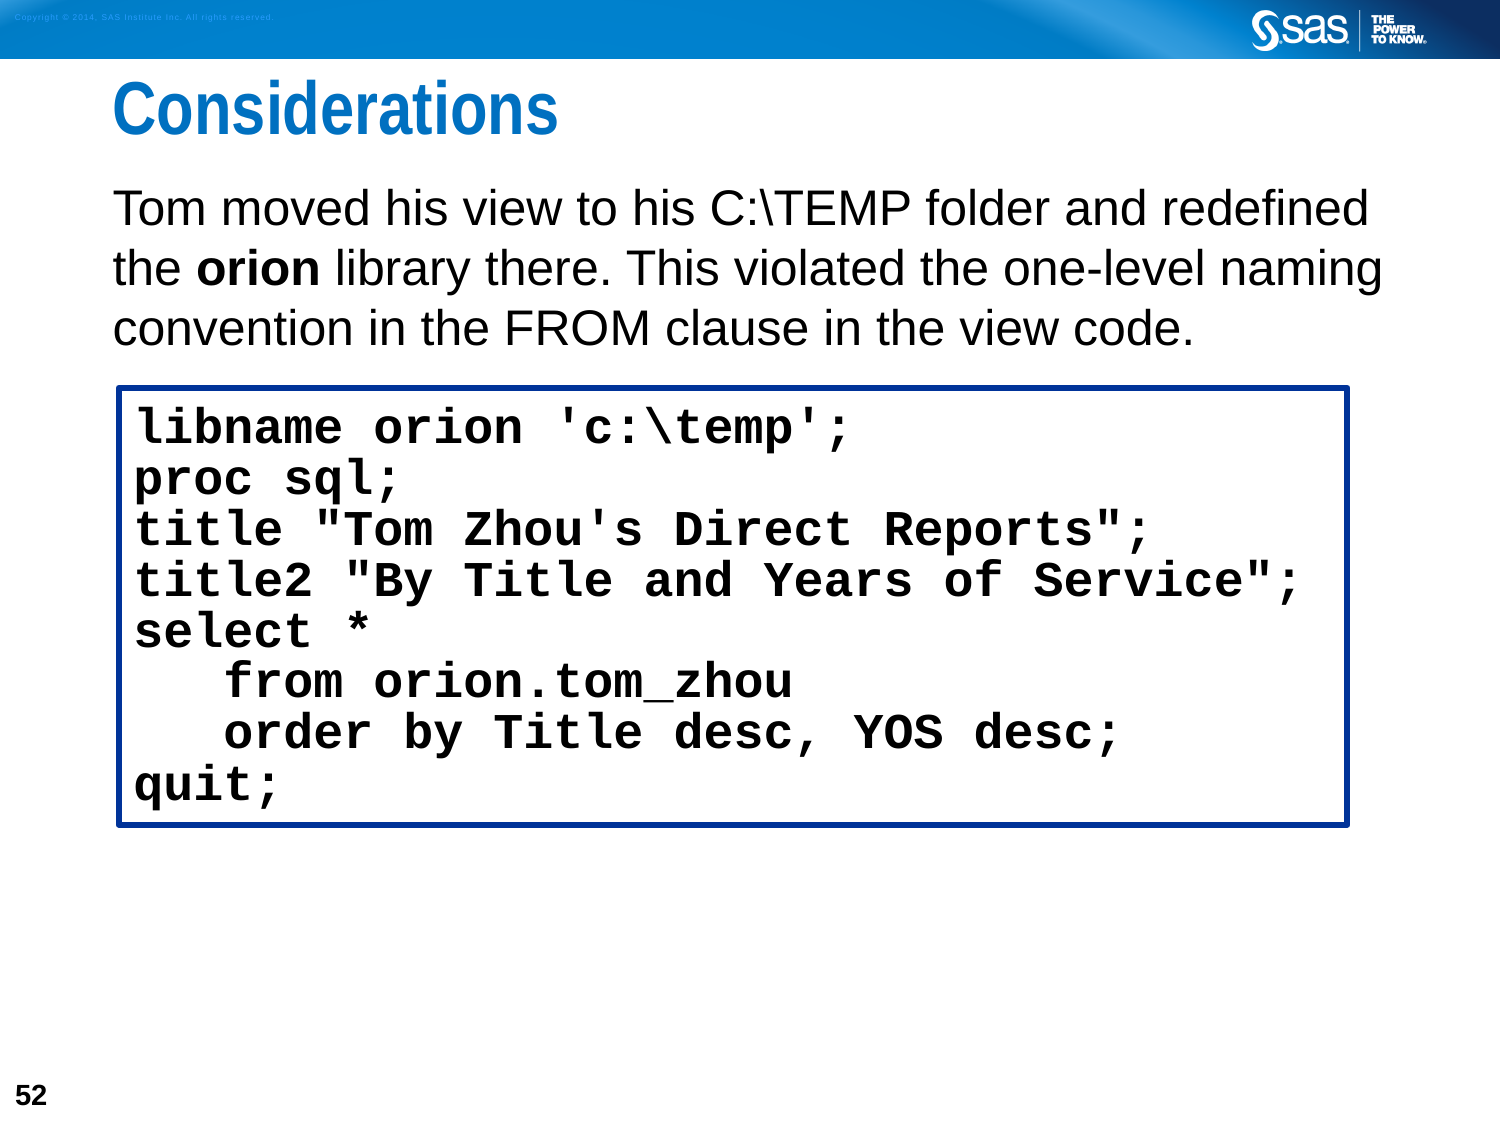

# Considerations
Tom moved his view to his C:\TEMP folder and redefined the orion library there. This violated the one-level naming convention in the FROM clause in the view code.

libname orion 'c:\temp';
proc sql;
title "Tom Zhou's Direct Reports";
title2 "By Title and Years of Service";
select *
   from orion.tom_zhou
   order by Title desc, YOS desc;
quit;